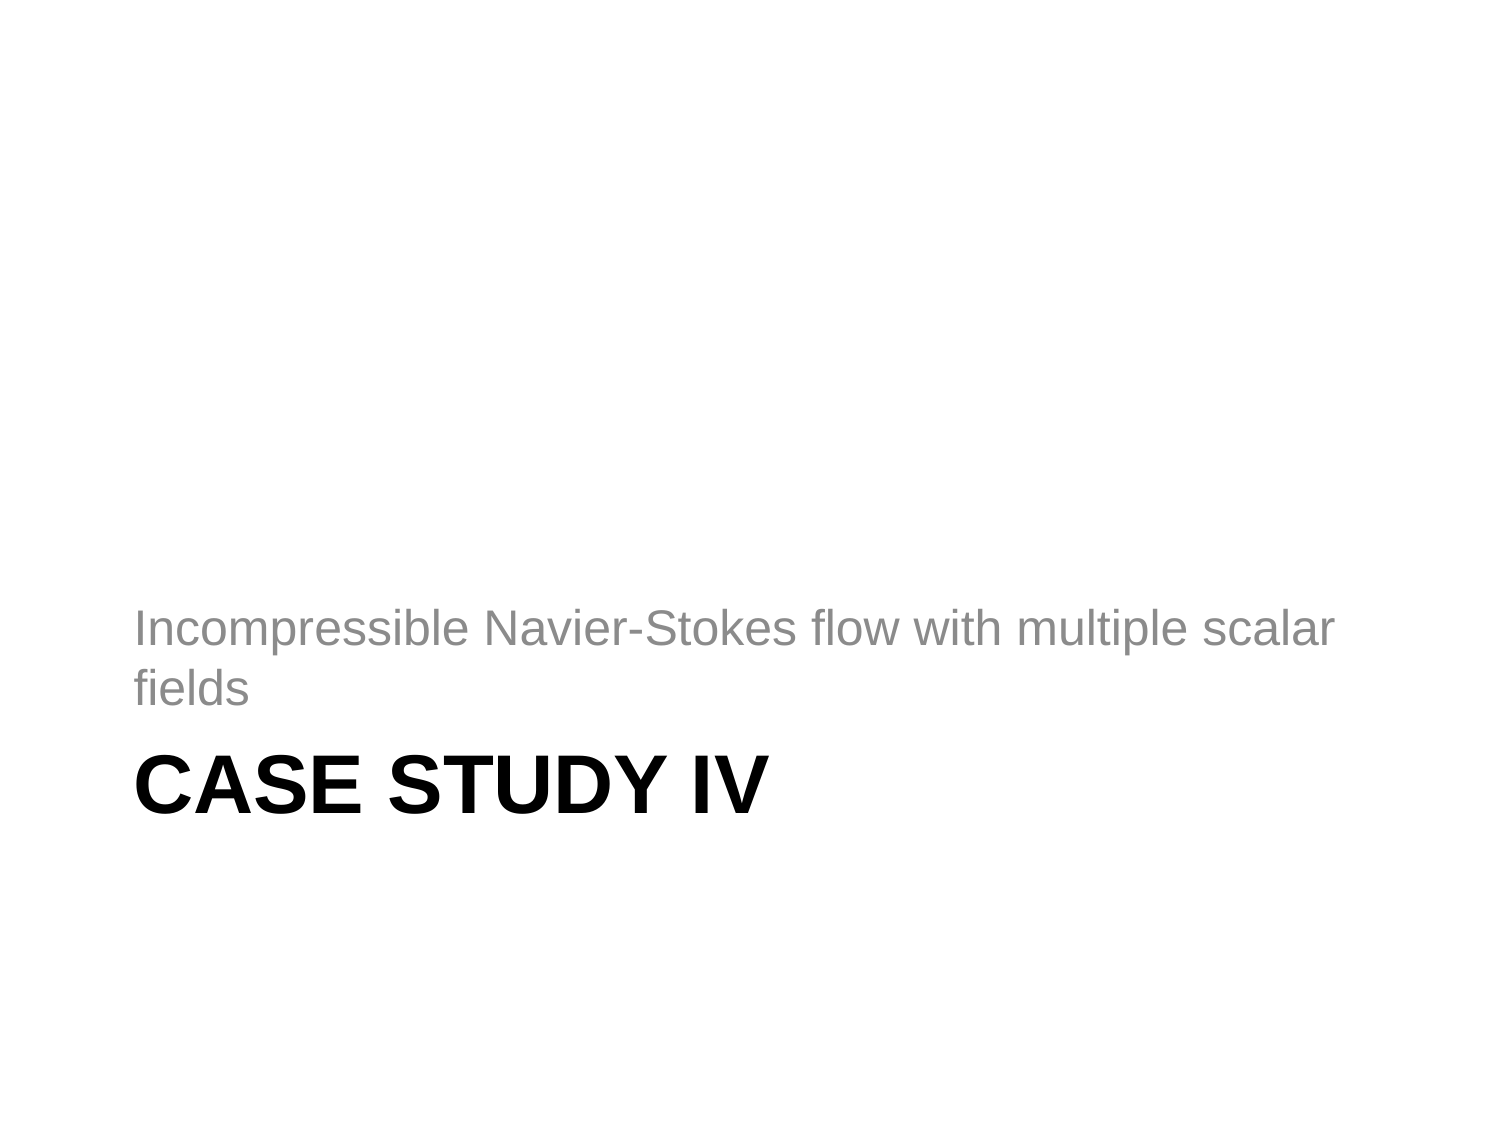

Incompressible Navier-Stokes flow with multiple scalar fields
# Case Study IV